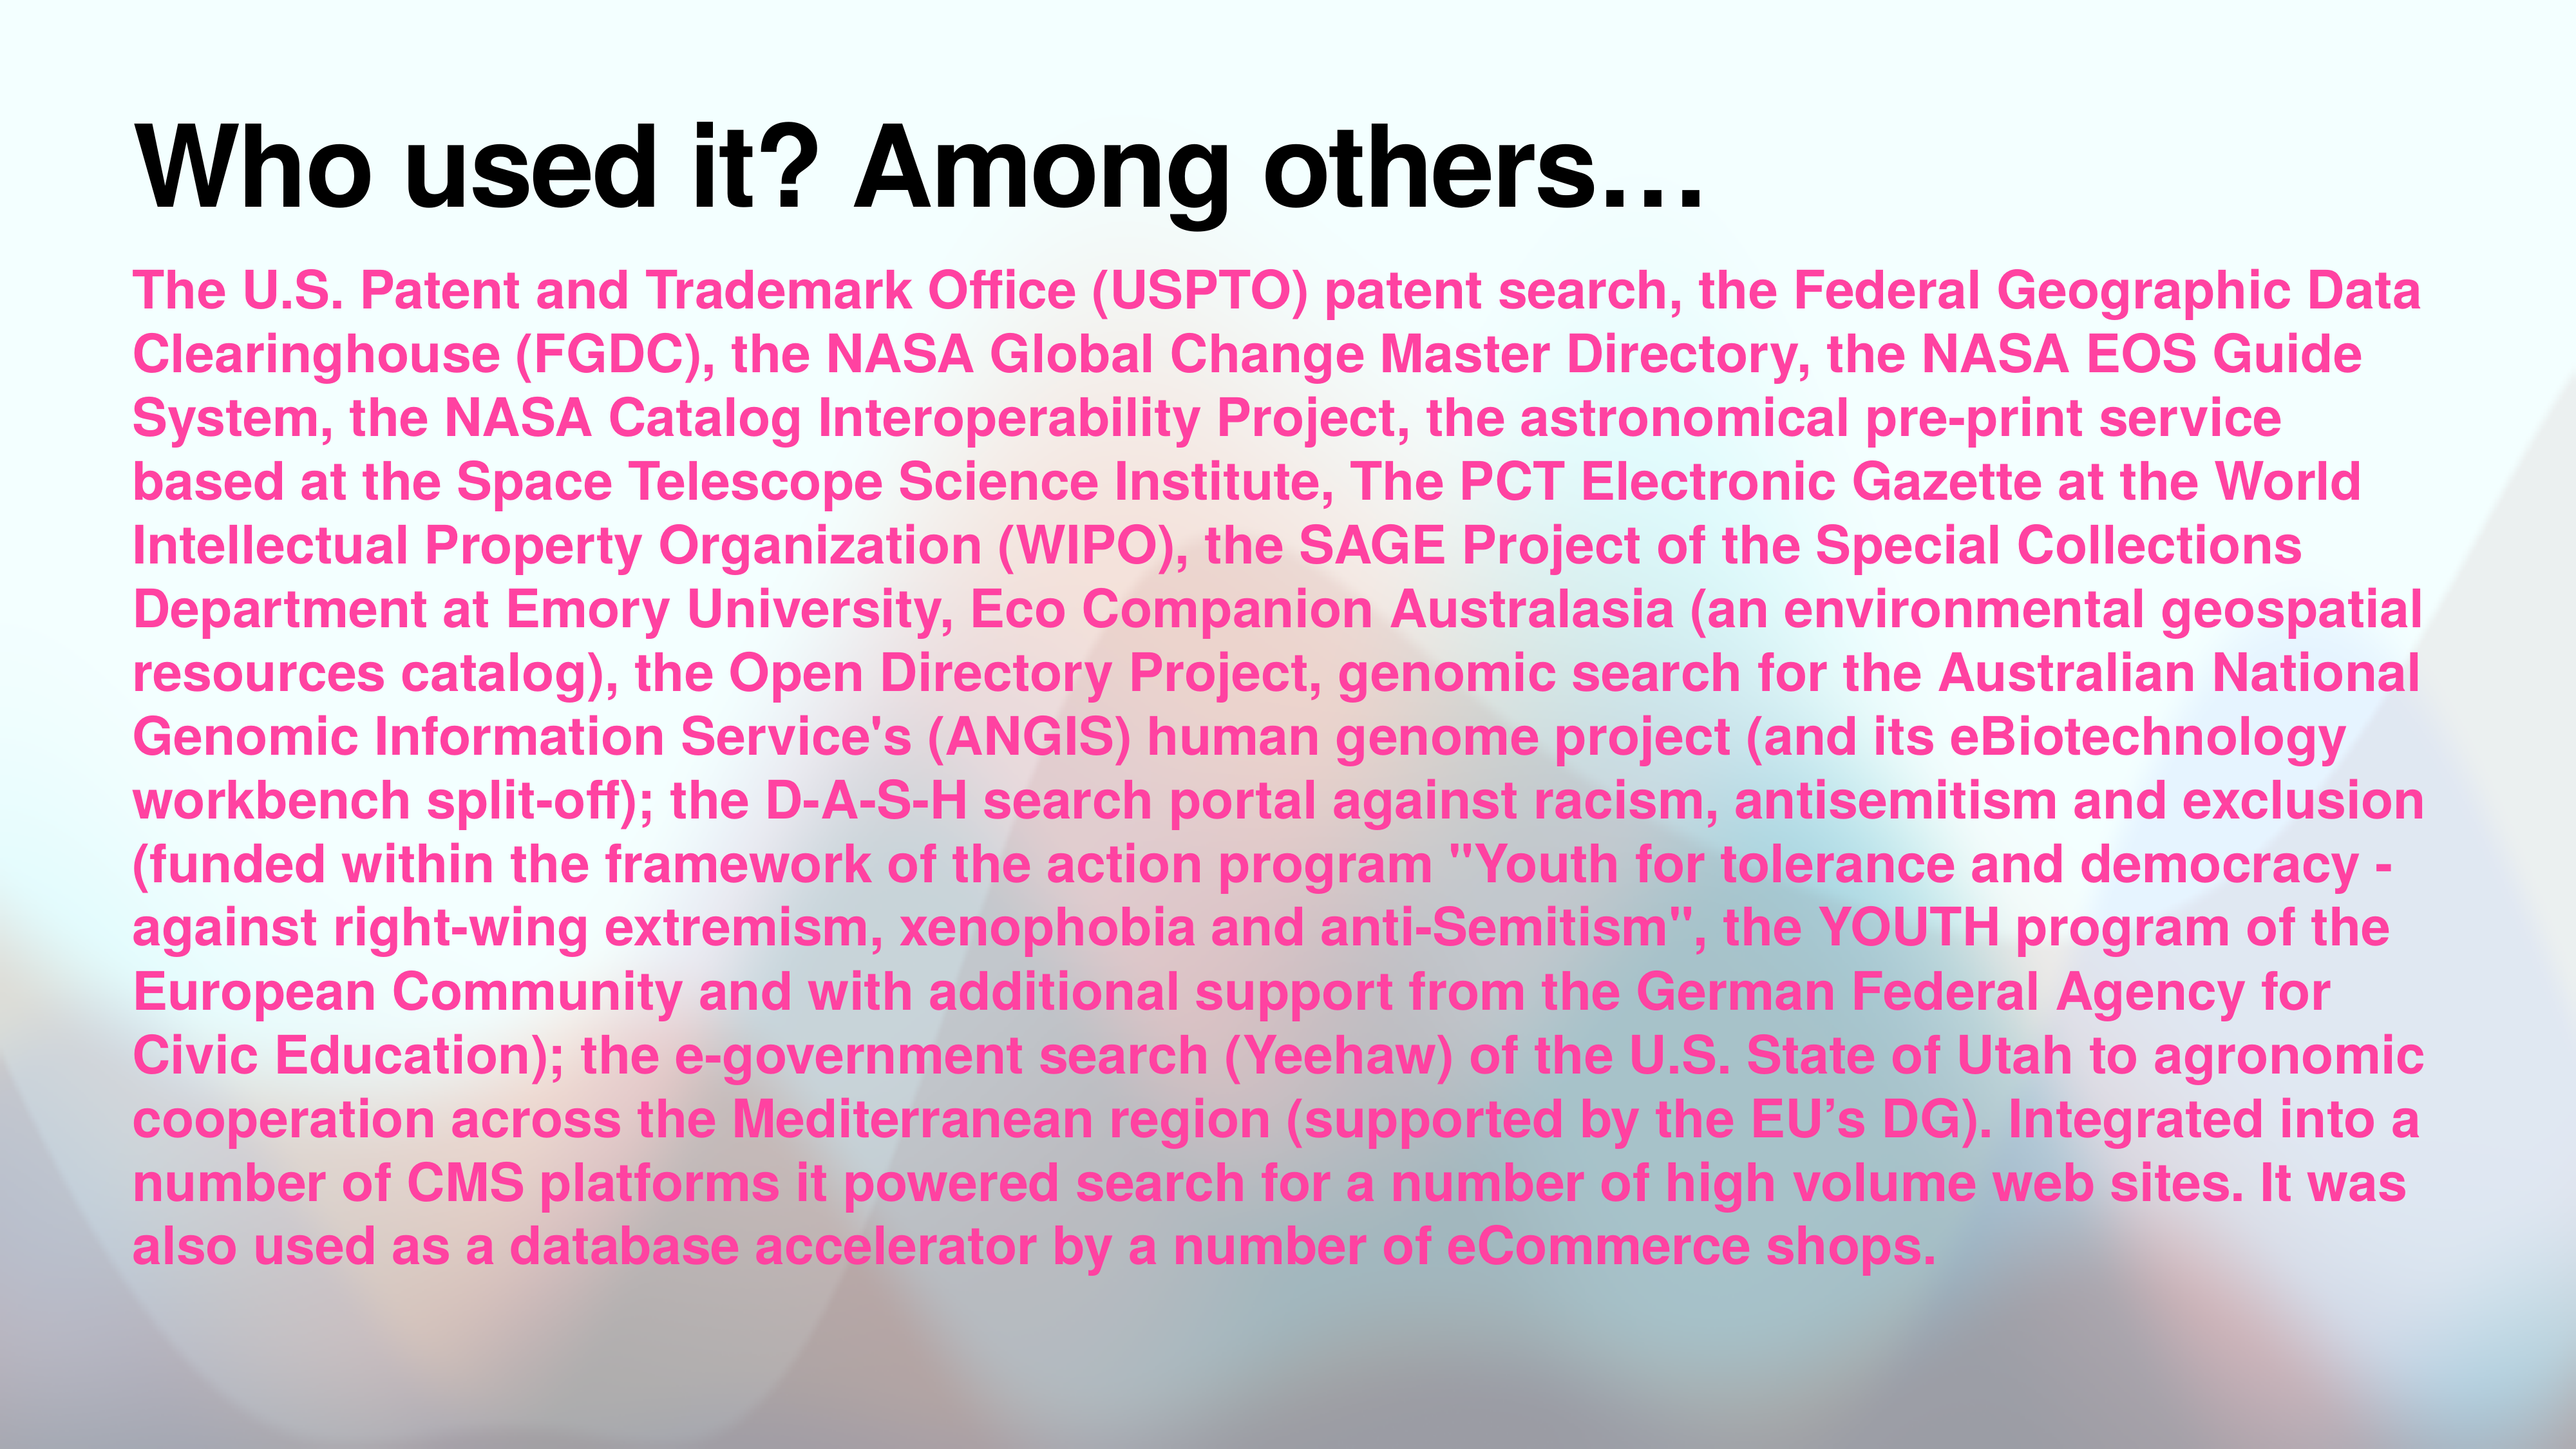

# Who used it? Among others…
The U.S. Patent and Trademark Office (USPTO) patent search, the Federal Geographic Data Clearinghouse (FGDC), the NASA Global Change Master Directory, the NASA EOS Guide System, the NASA Catalog Interoperability Project, the astronomical pre-print service based at the Space Telescope Science Institute, The PCT Electronic Gazette at the World Intellectual Property Organization (WIPO), the SAGE Project of the Special Collections Department at Emory University, Eco Companion Australasia (an environmental geospatial resources catalog), the Open Directory Project, genomic search for the Australian National Genomic Information Service's (ANGIS) human genome project (and its eBiotechnology workbench split-off); the D-A-S-H search portal against racism, antisemitism and exclusion (funded within the framework of the action program "Youth for tolerance and democracy - against right-wing extremism, xenophobia and anti-Semitism", the YOUTH program of the European Community and with additional support from the German Federal Agency for Civic Education); the e-government search (Yeehaw) of the U.S. State of Utah to agronomic cooperation across the Mediterranean region (supported by the EU’s DG). Integrated into a number of CMS platforms it powered search for a number of high volume web sites. It was also used as a database accelerator by a number of eCommerce shops.